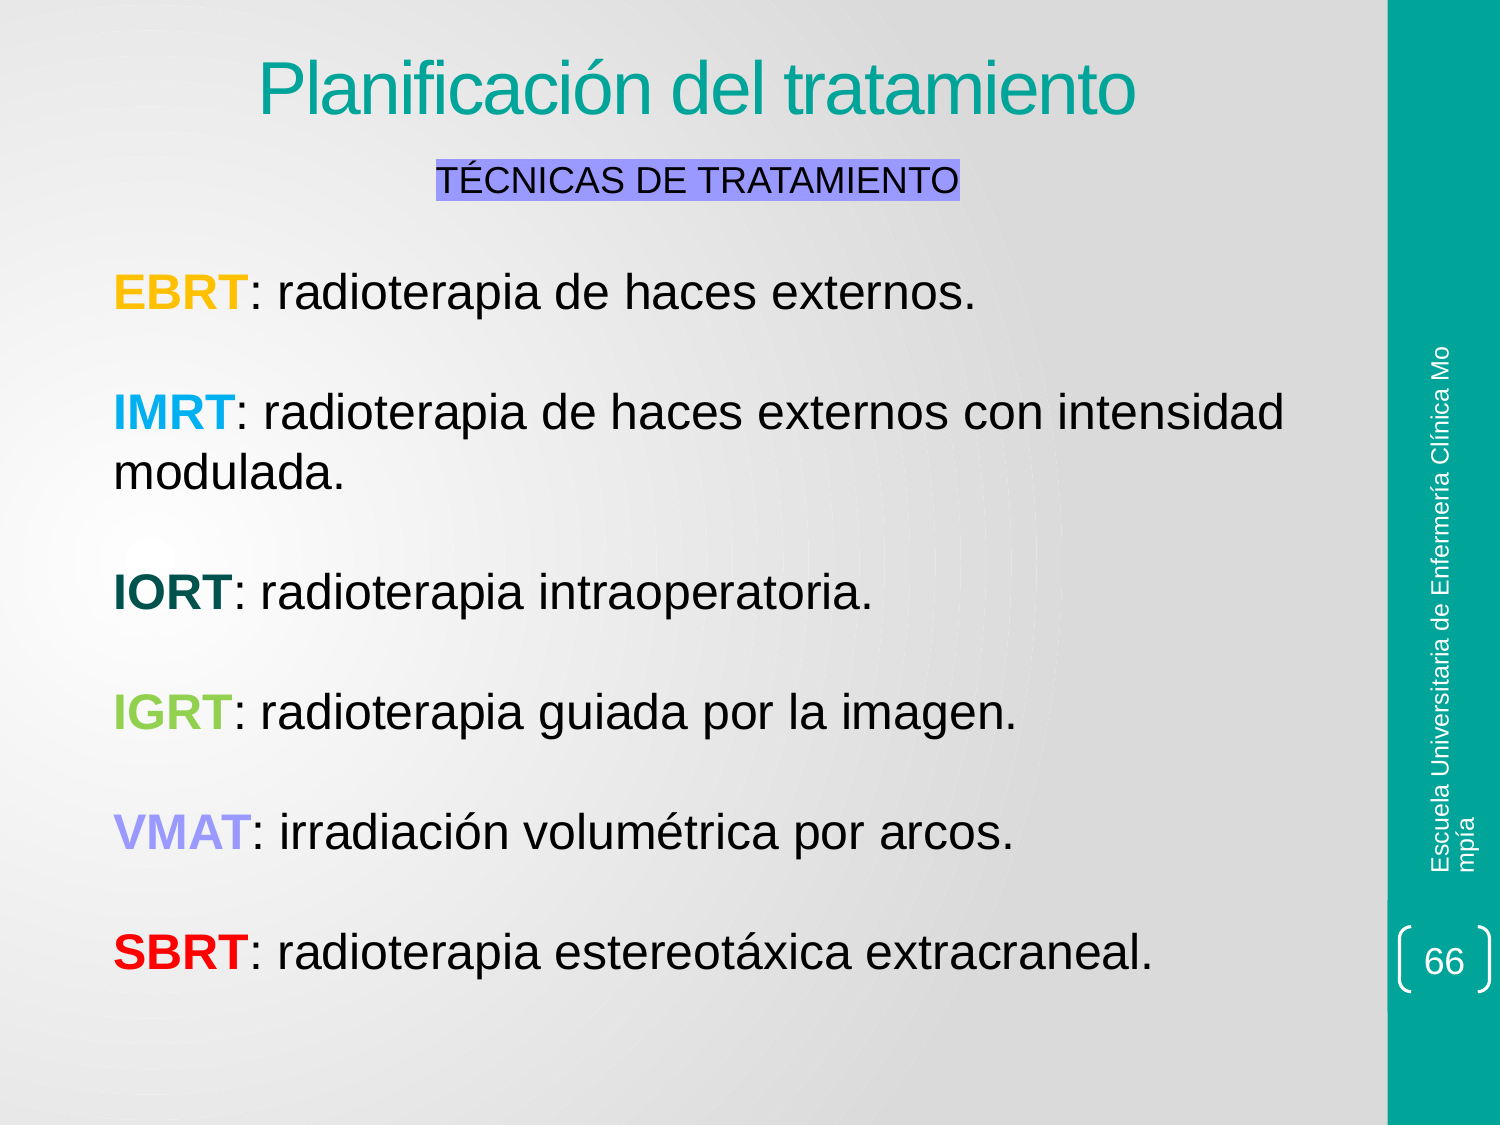

Planificación del tratamiento
TÉCNICAS DE TRATAMIENTO
EBRT: radioterapia de haces externos.

IMRT: radioterapia de haces externos con intensidad modulada.

IORT: radioterapia intraoperatoria.

IGRT: radioterapia guiada por la imagen.

VMAT: irradiación volumétrica por arcos.

SBRT: radioterapia estereotáxica extracraneal.

Escuela Universitaria de Enfermería Clínica Mompía
66